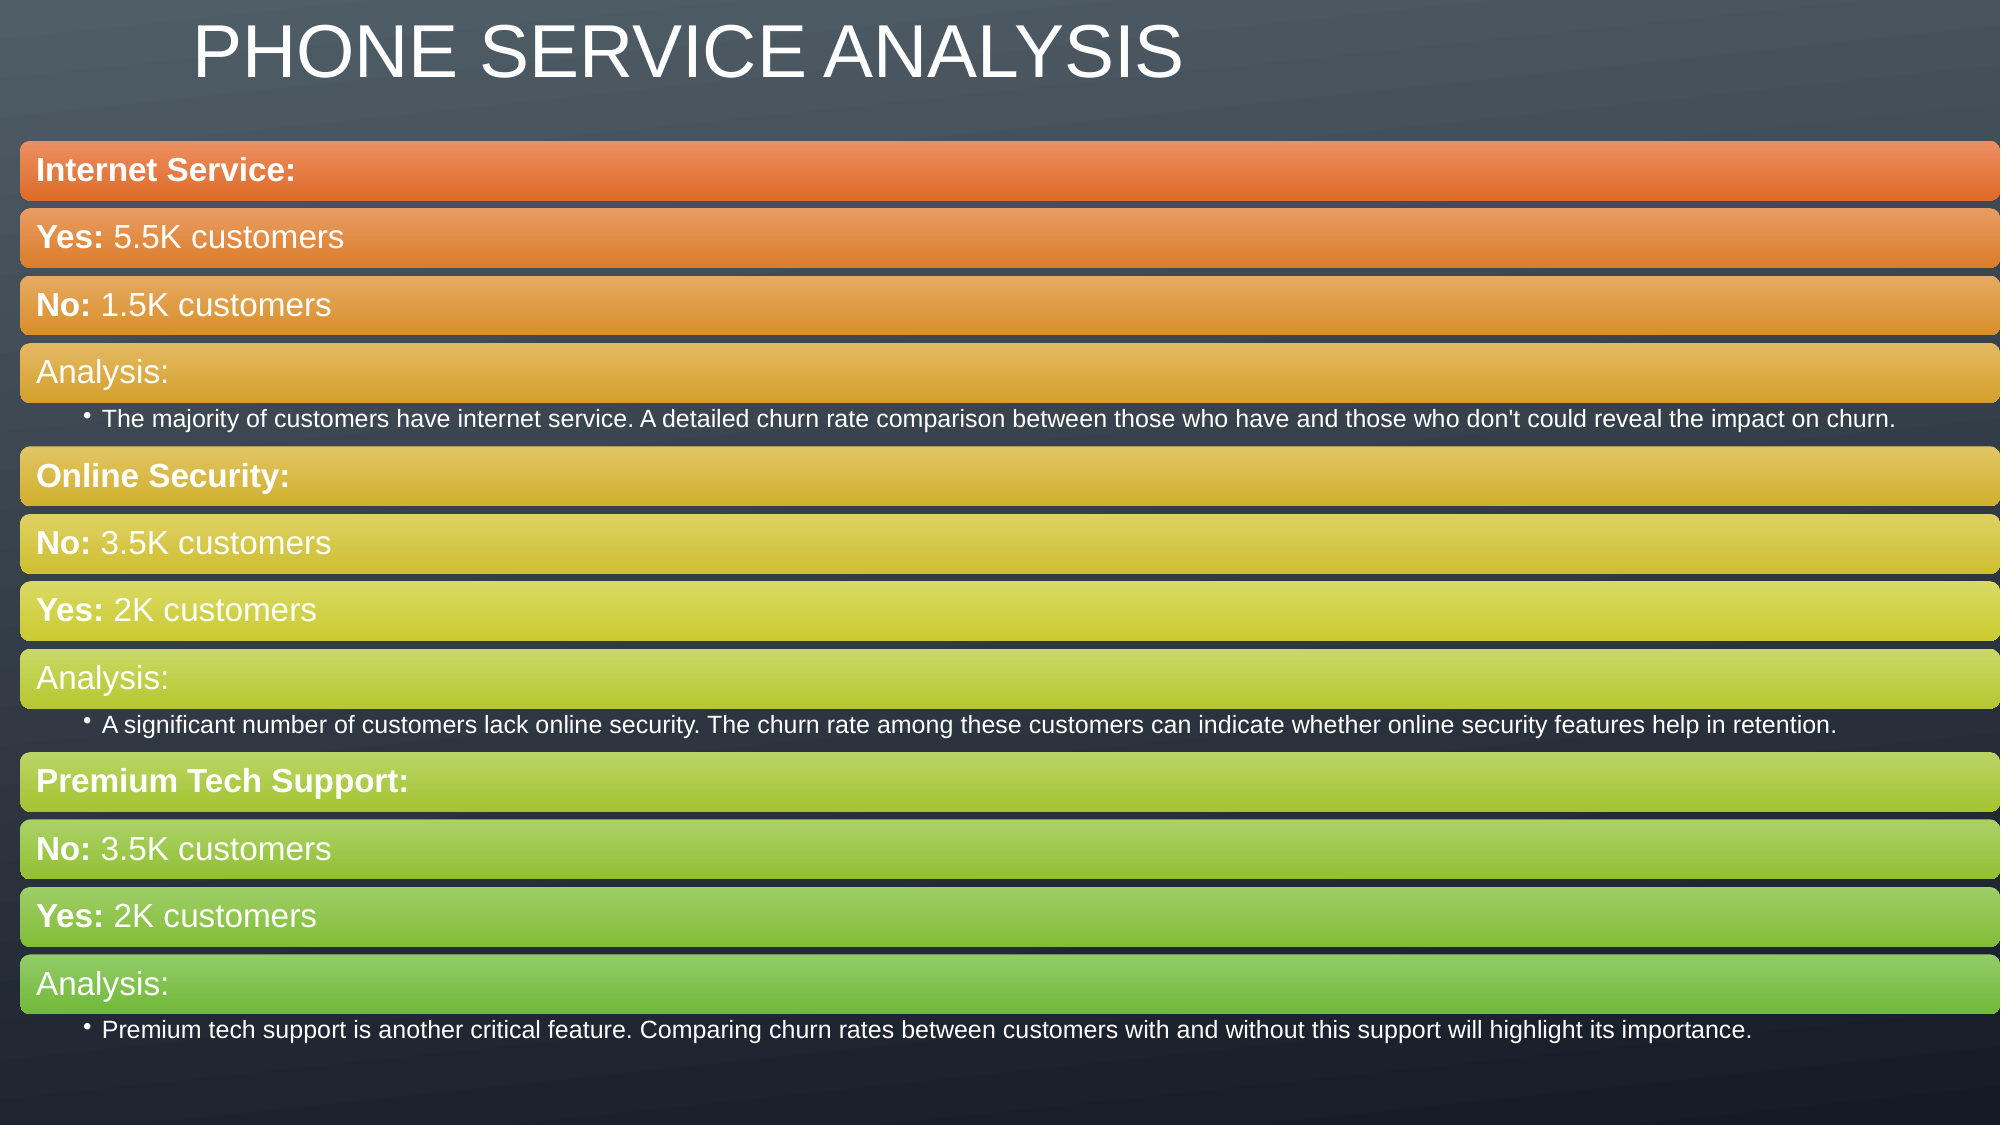

# Phone Service Analysis
Internet Service:
Yes: 5.5K customers
No: 1.5K customers
Analysis:
The majority of customers have internet service. A detailed churn rate comparison between those who have and those who don't could reveal the impact on churn.
Online Security:
No: 3.5K customers
Yes: 2K customers
Analysis:
A significant number of customers lack online security. The churn rate among these customers can indicate whether online security features help in retention.
Premium Tech Support:
No: 3.5K customers
Yes: 2K customers
Analysis:
Premium tech support is another critical feature. Comparing churn rates between customers with and without this support will highlight its importance.